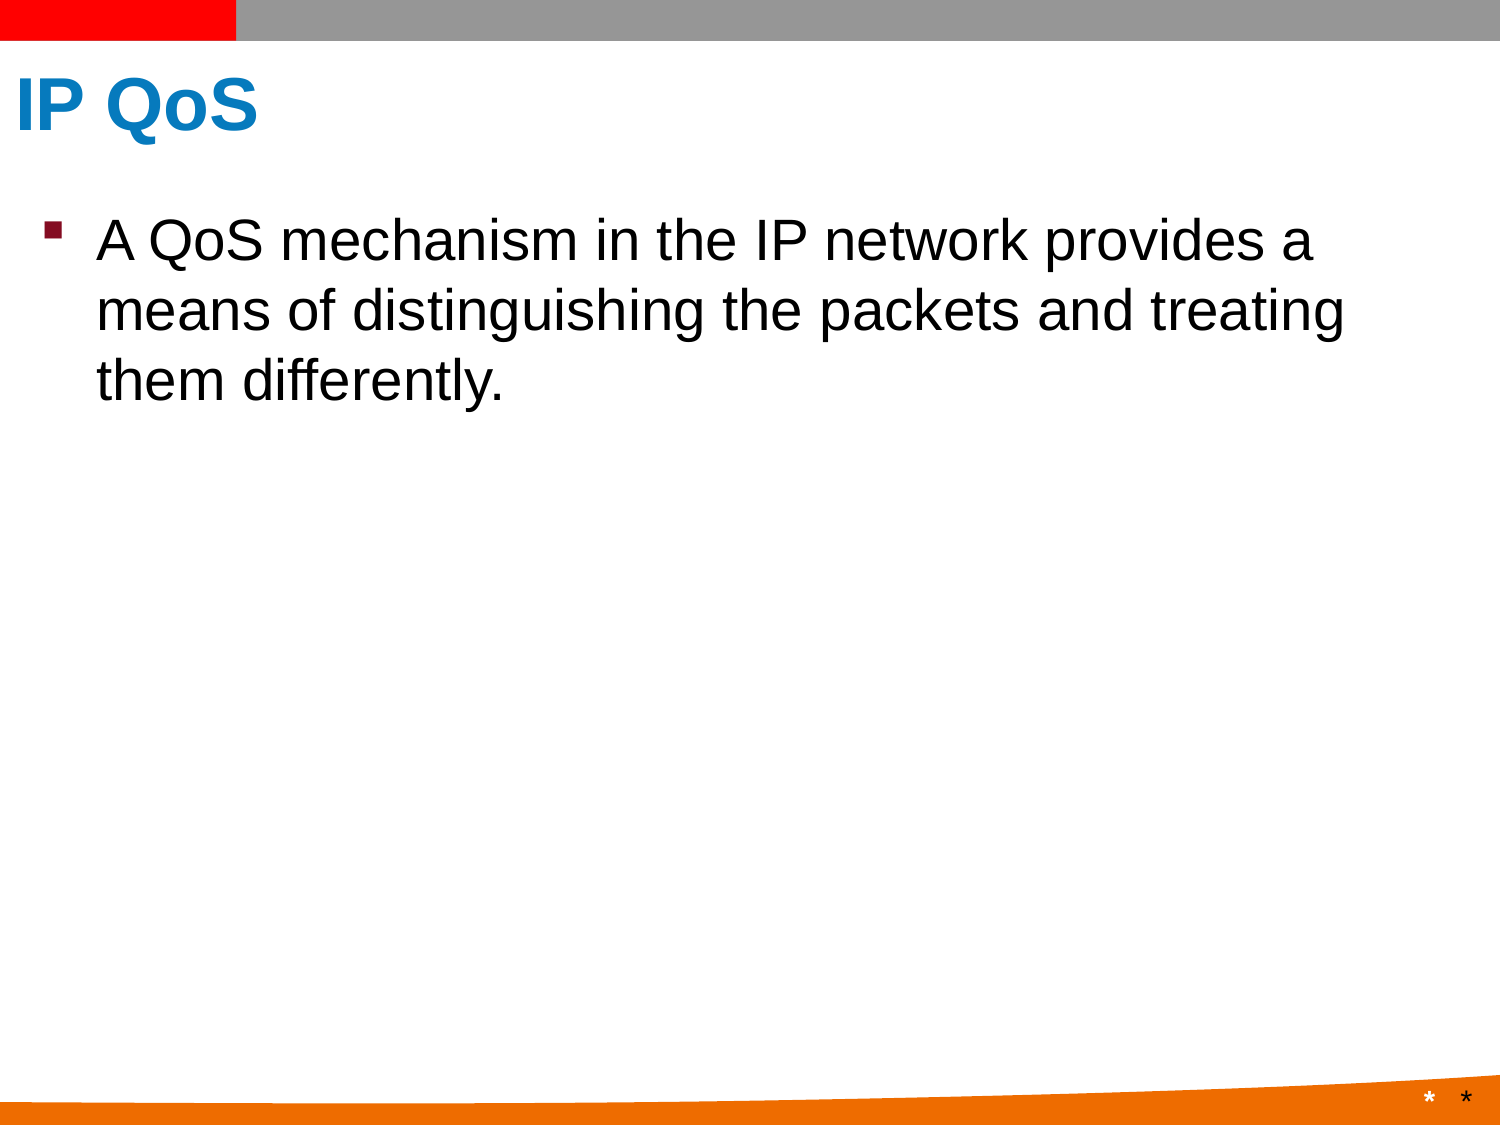

# IP QoS
A QoS mechanism in the IP network provides a means of distinguishing the packets and treating them differently.

*